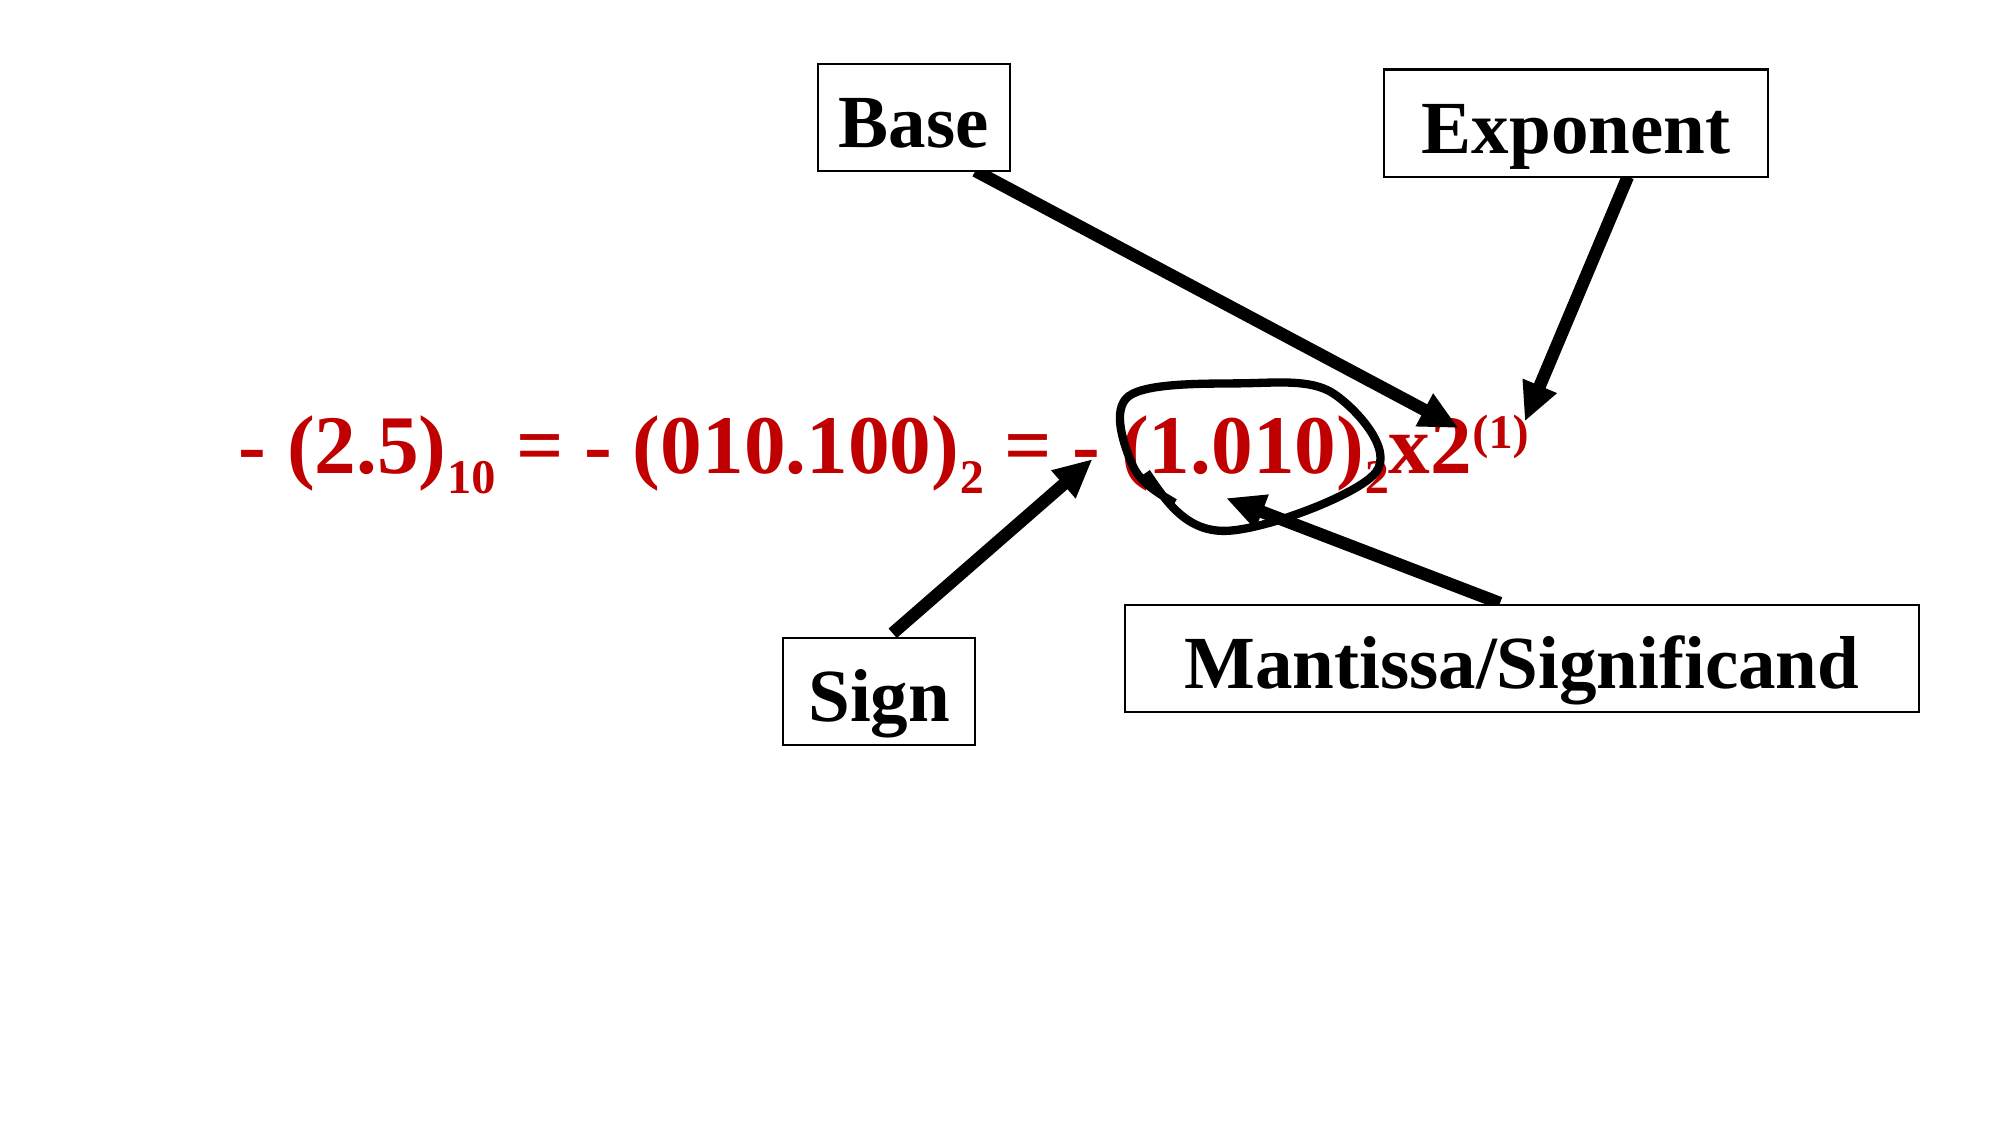

Base
Exponent
       - (2.5)10 = - (010.100)2 = - (1.010)2x2(1)

Mantissa/Significand
Sign